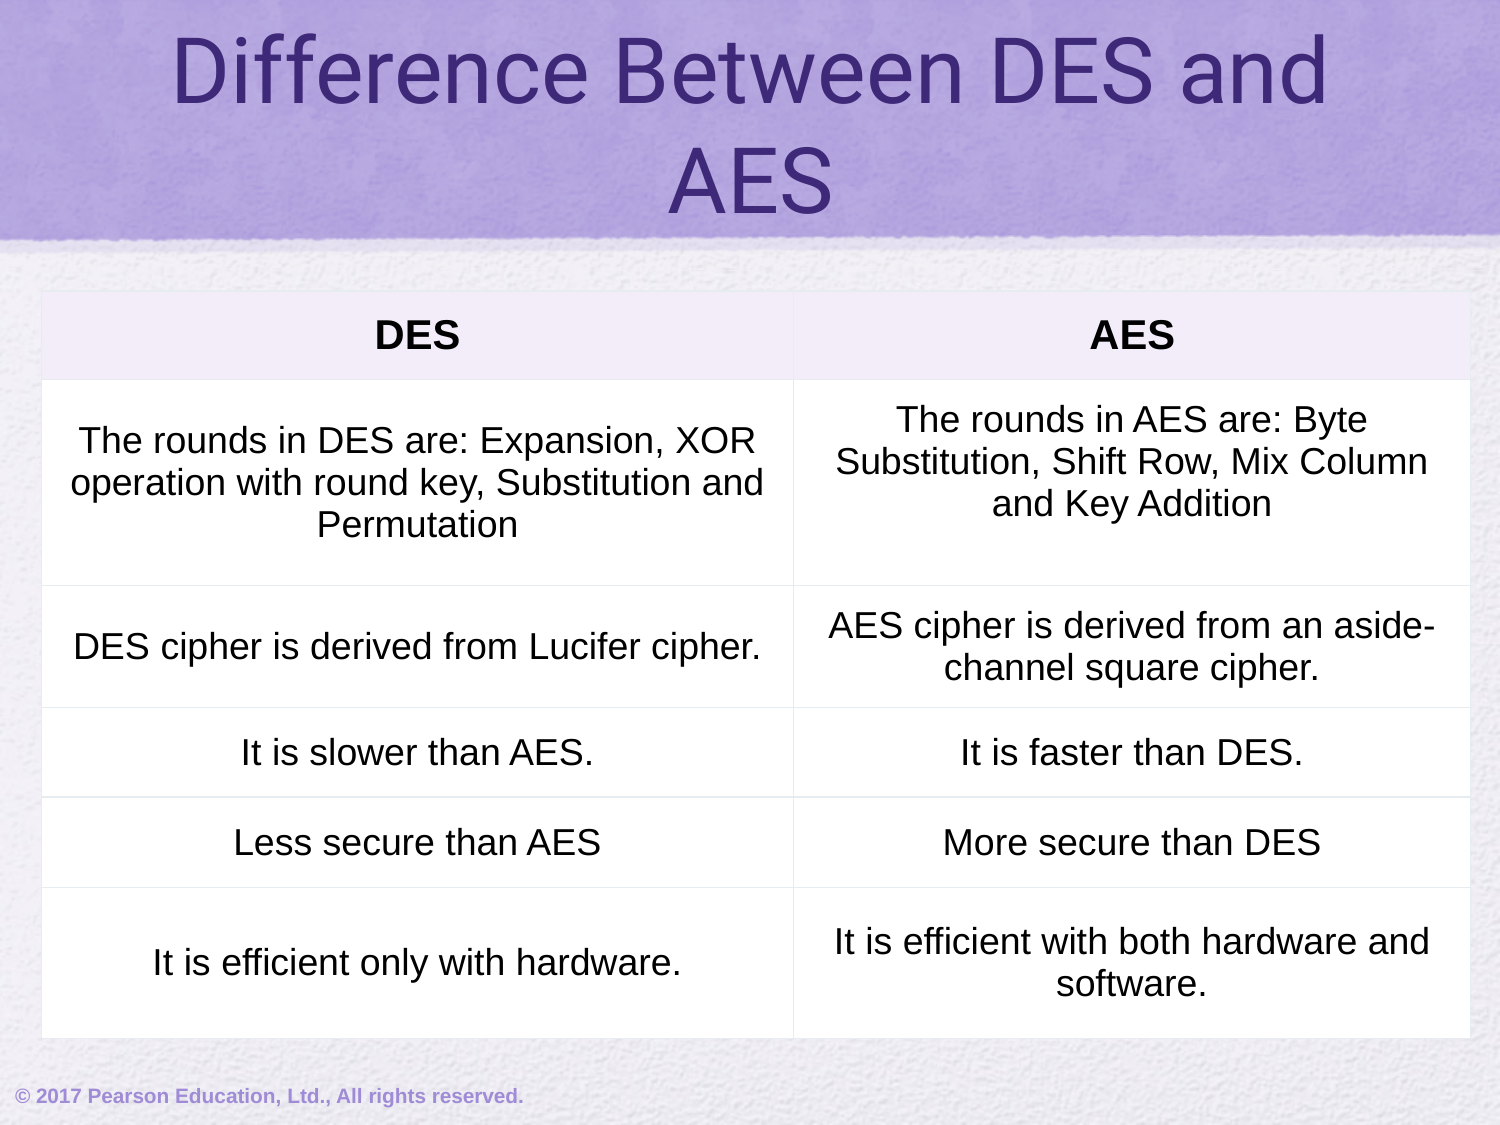

# Difference Between DES and AES
| DES | AES |
| --- | --- |
| The rounds in DES are: Expansion, XOR operation with round key, Substitution and Permutation | The rounds in AES are: Byte Substitution, Shift Row, Mix Column and Key Addition |
| DES cipher is derived from Lucifer cipher. | AES cipher is derived from an aside-channel square cipher. |
| It is slower than AES. | It is faster than DES. |
| Less secure than AES | More secure than DES |
| It is efficient only with hardware. | It is efficient with both hardware and software. |
© 2017 Pearson Education, Ltd., All rights reserved.